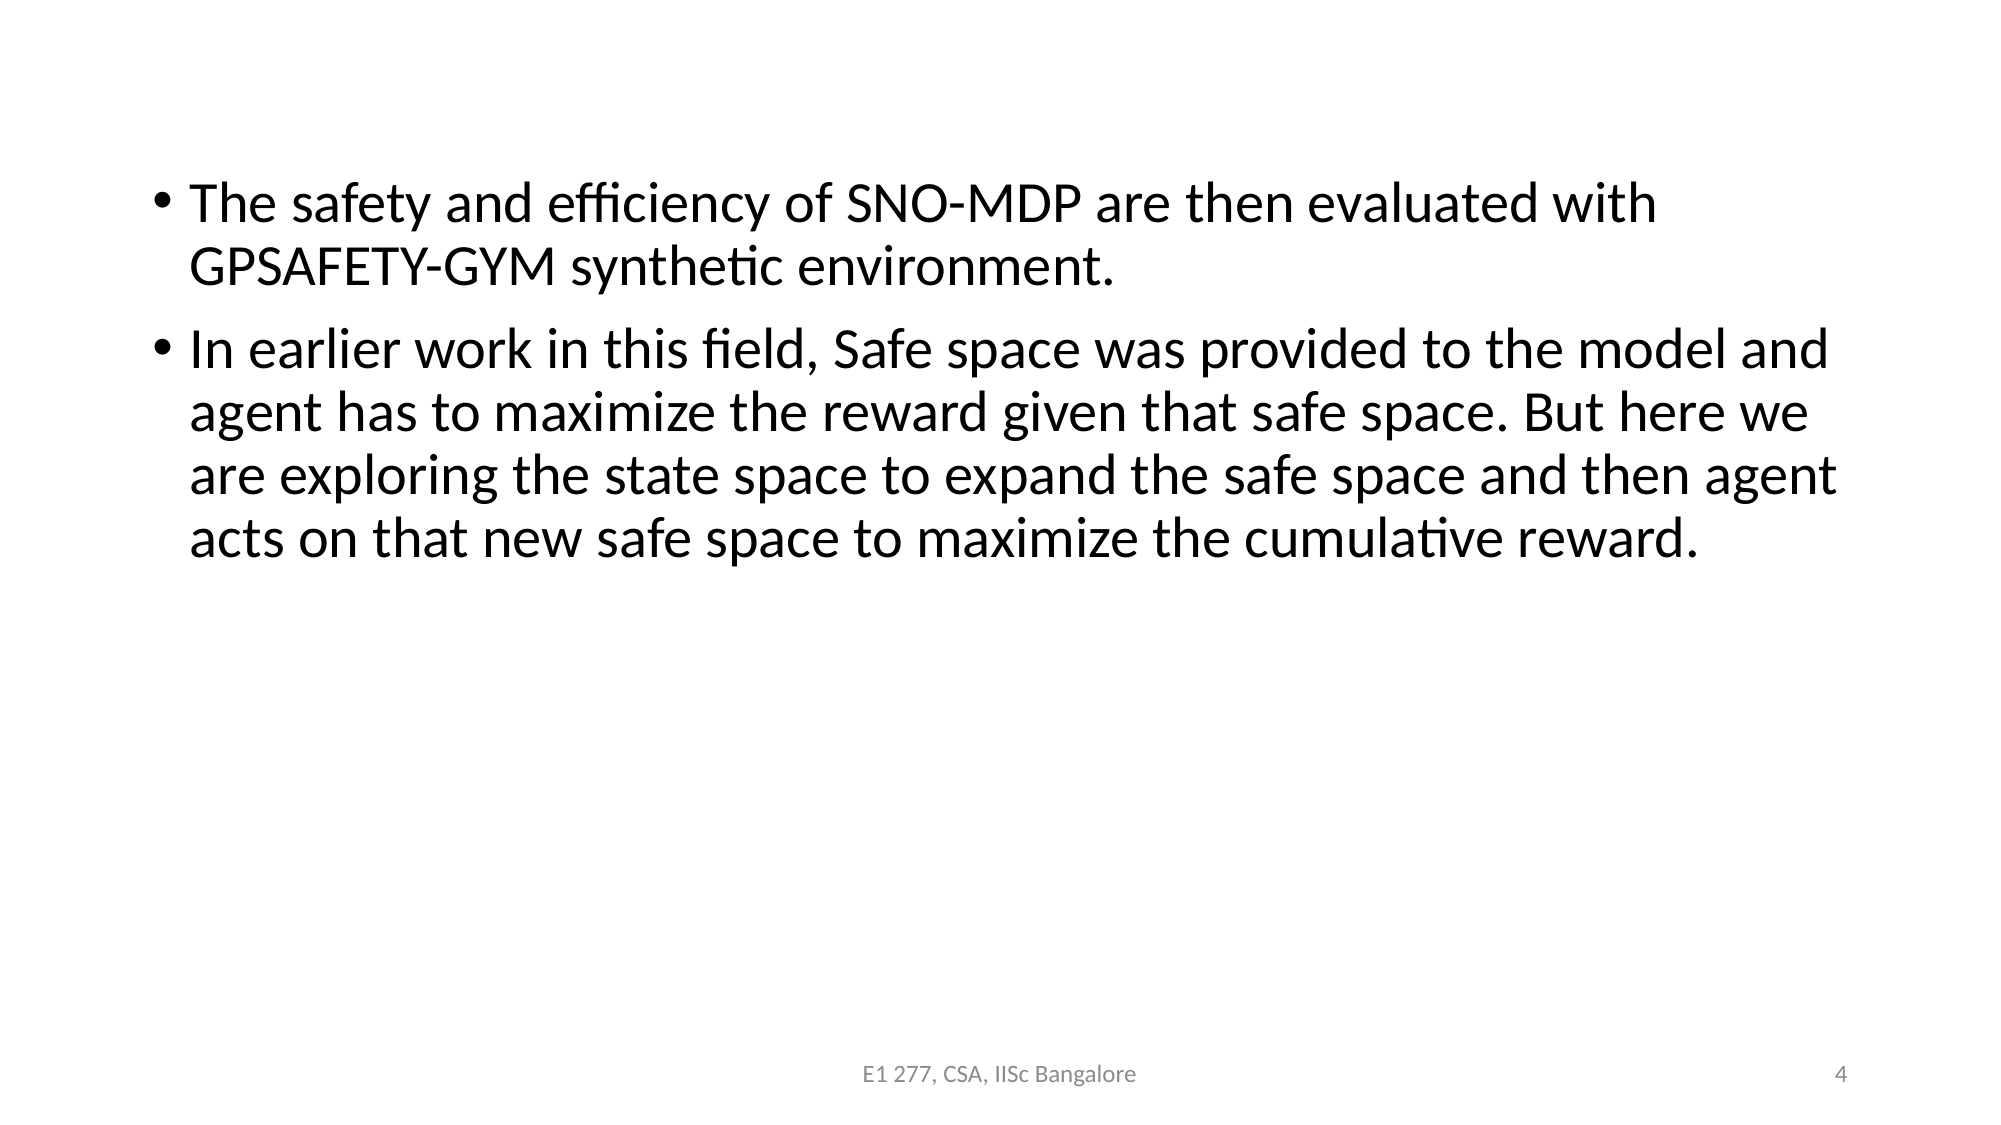

The safety and efficiency of SNO-MDP are then evaluated with  GPSAFETY-GYM synthetic environment.
In earlier work in this field, Safe space was provided to the model and agent has to maximize the reward given that safe space. But here we are exploring the state space to expand the safe space and then agent acts on that new safe space to maximize the cumulative reward.

E1 277, CSA, IISc Bangalore
4